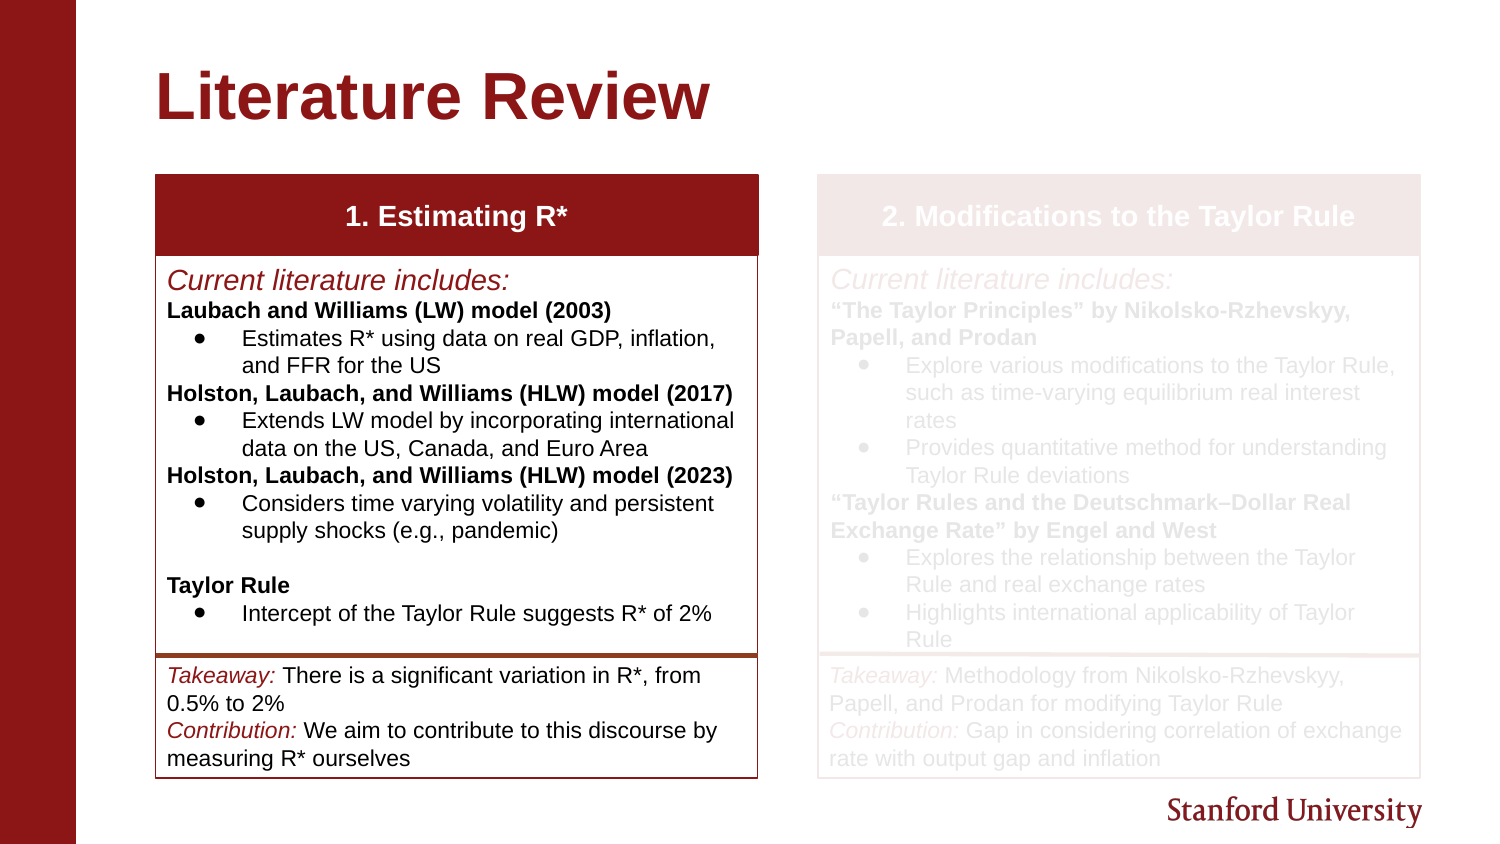

# Literature Review

1. Estimating R*
2. Modifications to the Taylor Rule

Current literature includes:
“The Taylor Principles” by Nikolsko-Rzhevskyy, Papell, and Prodan
Explore various modifications to the Taylor Rule, such as time-varying equilibrium real interest rates
Provides quantitative method for understanding Taylor Rule deviations
“Taylor Rules and the Deutschmark–Dollar Real Exchange Rate” by Engel and West
Explores the relationship between the Taylor Rule and real exchange rates
Highlights international applicability of Taylor Rule
Current literature includes:
Laubach and Williams (LW) model (2003)
Estimates R* using data on real GDP, inflation, and FFR for the US
Holston, Laubach, and Williams (HLW) model (2017)
Extends LW model by incorporating international data on the US, Canada, and Euro Area
Holston, Laubach, and Williams (HLW) model (2023)
Considers time varying volatility and persistent supply shocks (e.g., pandemic)

Taylor Rule
Intercept of the Taylor Rule suggests R* of 2%

Takeaway: There is a significant variation in R*, from 0.5% to 2%
Contribution: We aim to contribute to this discourse by measuring R* ourselves
Takeaway: Methodology from Nikolsko-Rzhevskyy, Papell, and Prodan for modifying Taylor Rule
Contribution: Gap in considering correlation of exchange rate with output gap and inflation